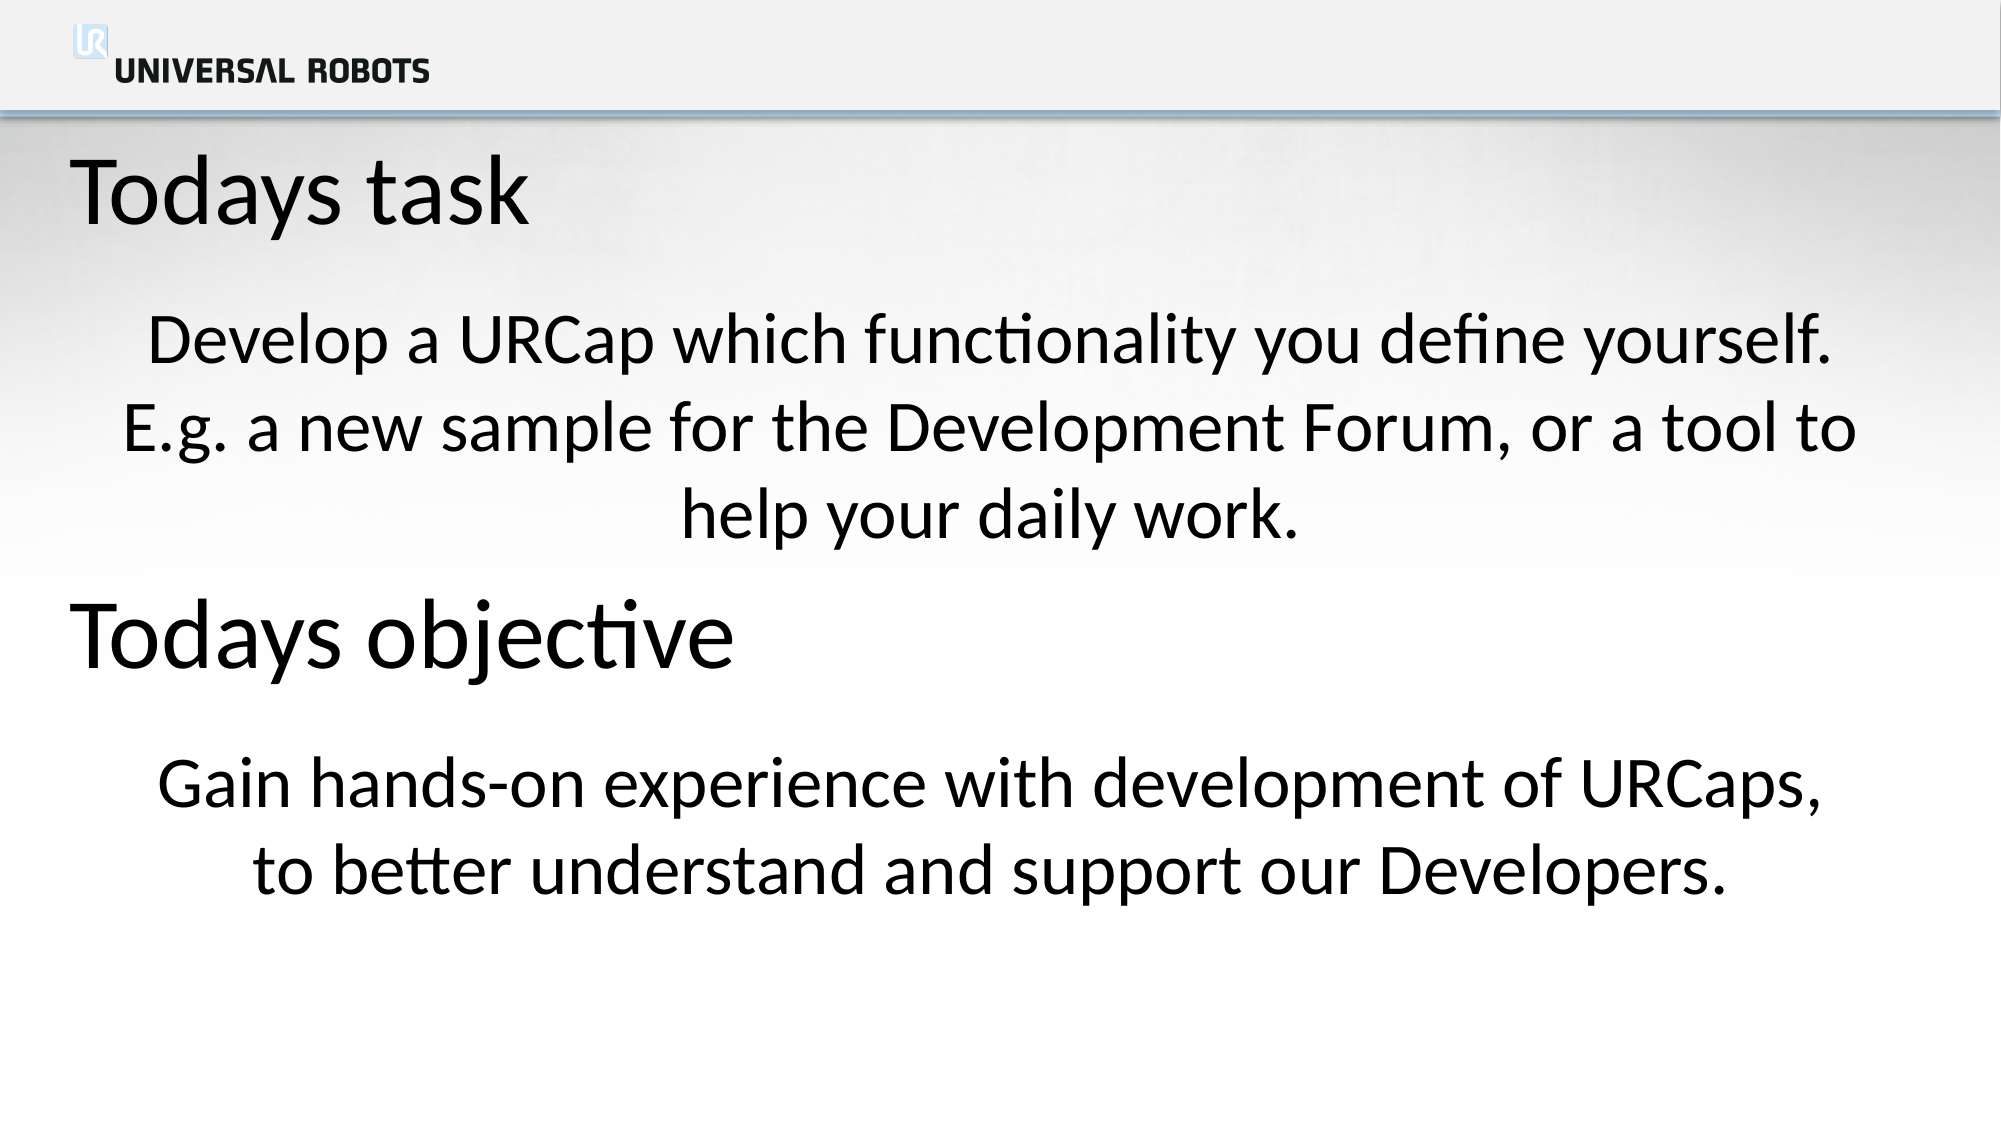

# Todays task
Develop a URCap which functionality you define yourself.
E.g. a new sample for the Development Forum, or a tool to help your daily work.
Todays objective
Gain hands-on experience with development of URCaps,
to better understand and support our Developers.